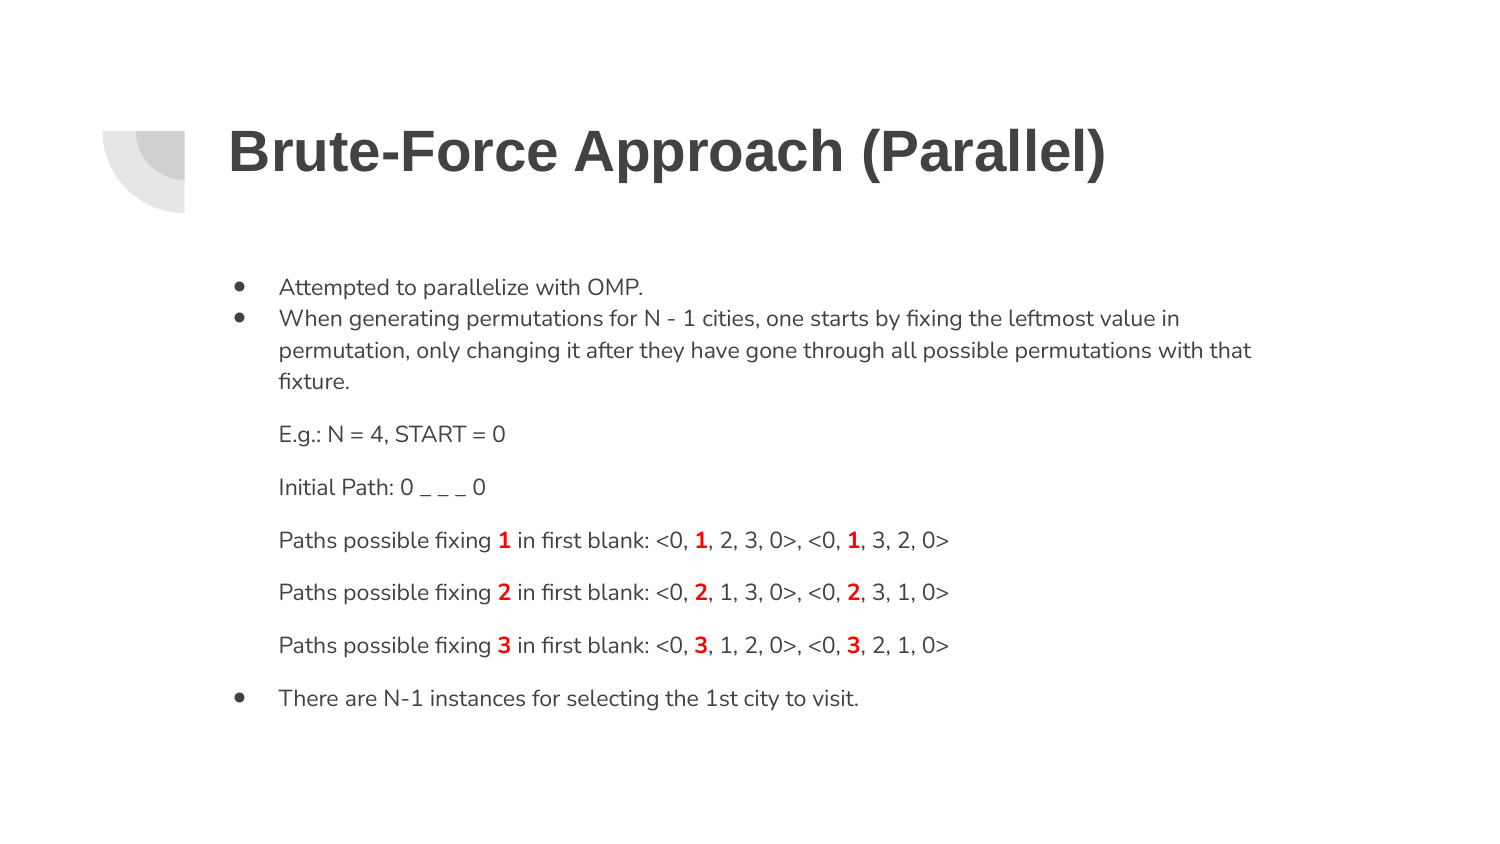

# Brute-Force Approach (Parallel)
Attempted to parallelize with OMP.
When generating permutations for N - 1 cities, one starts by fixing the leftmost value in permutation, only changing it after they have gone through all possible permutations with that fixture.
E.g.: N = 4, START = 0
Initial Path: 0 _ _ _ 0
Paths possible fixing 1 in first blank: <0, 1, 2, 3, 0>, <0, 1, 3, 2, 0>
Paths possible fixing 2 in first blank: <0, 2, 1, 3, 0>, <0, 2, 3, 1, 0>
Paths possible fixing 3 in first blank: <0, 3, 1, 2, 0>, <0, 3, 2, 1, 0>
There are N-1 instances for selecting the 1st city to visit.